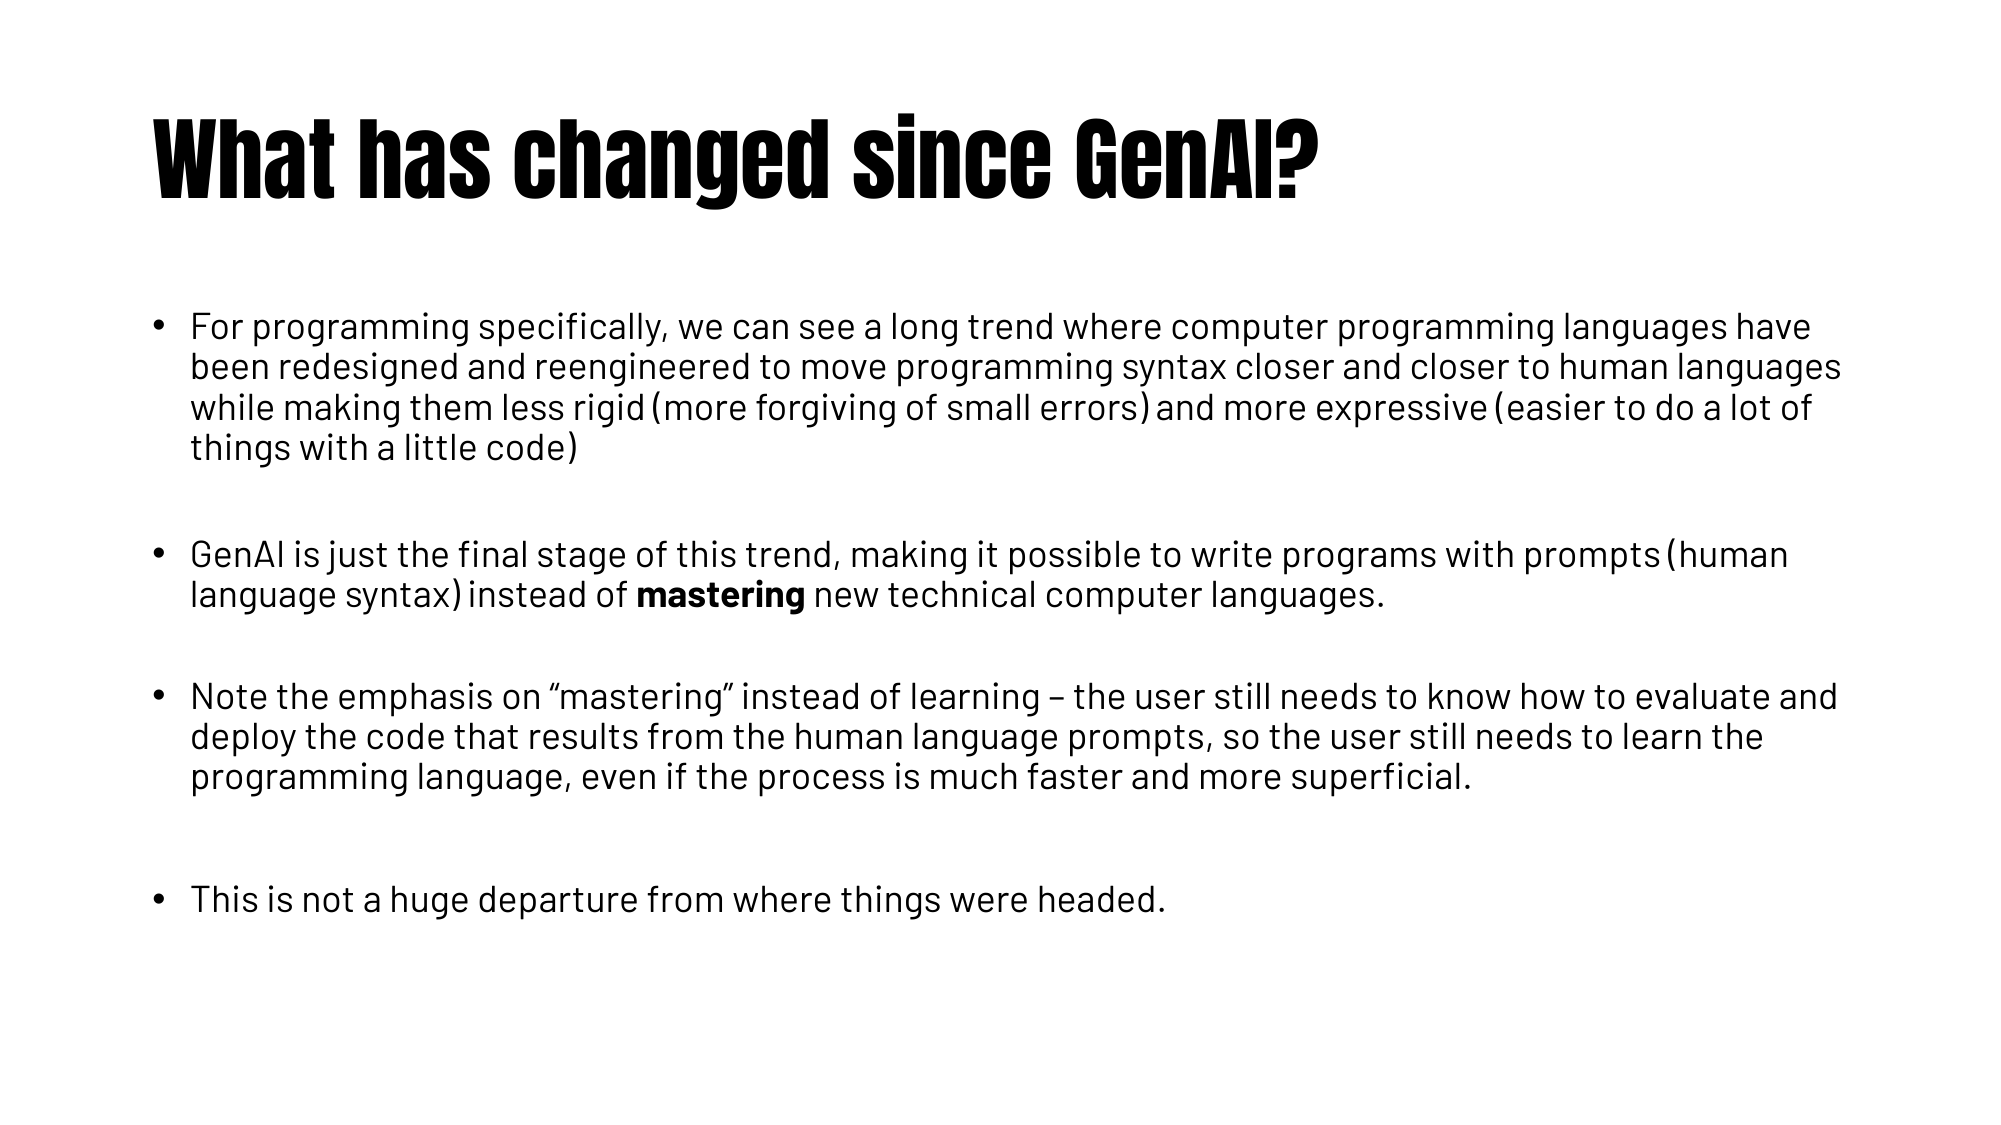

# What has changed since GenAI?
For programming specifically, we can see a long trend where computer programming languages have been redesigned and reengineered to move programming syntax closer and closer to human languages while making them less rigid (more forgiving of small errors) and more expressive (easier to do a lot of things with a little code)
GenAI is just the final stage of this trend, making it possible to write programs with prompts (human language syntax) instead of mastering new technical computer languages.
Note the emphasis on “mastering” instead of learning – the user still needs to know how to evaluate and deploy the code that results from the human language prompts, so the user still needs to learn the programming language, even if the process is much faster and more superficial.

This is not a huge departure from where things were headed.